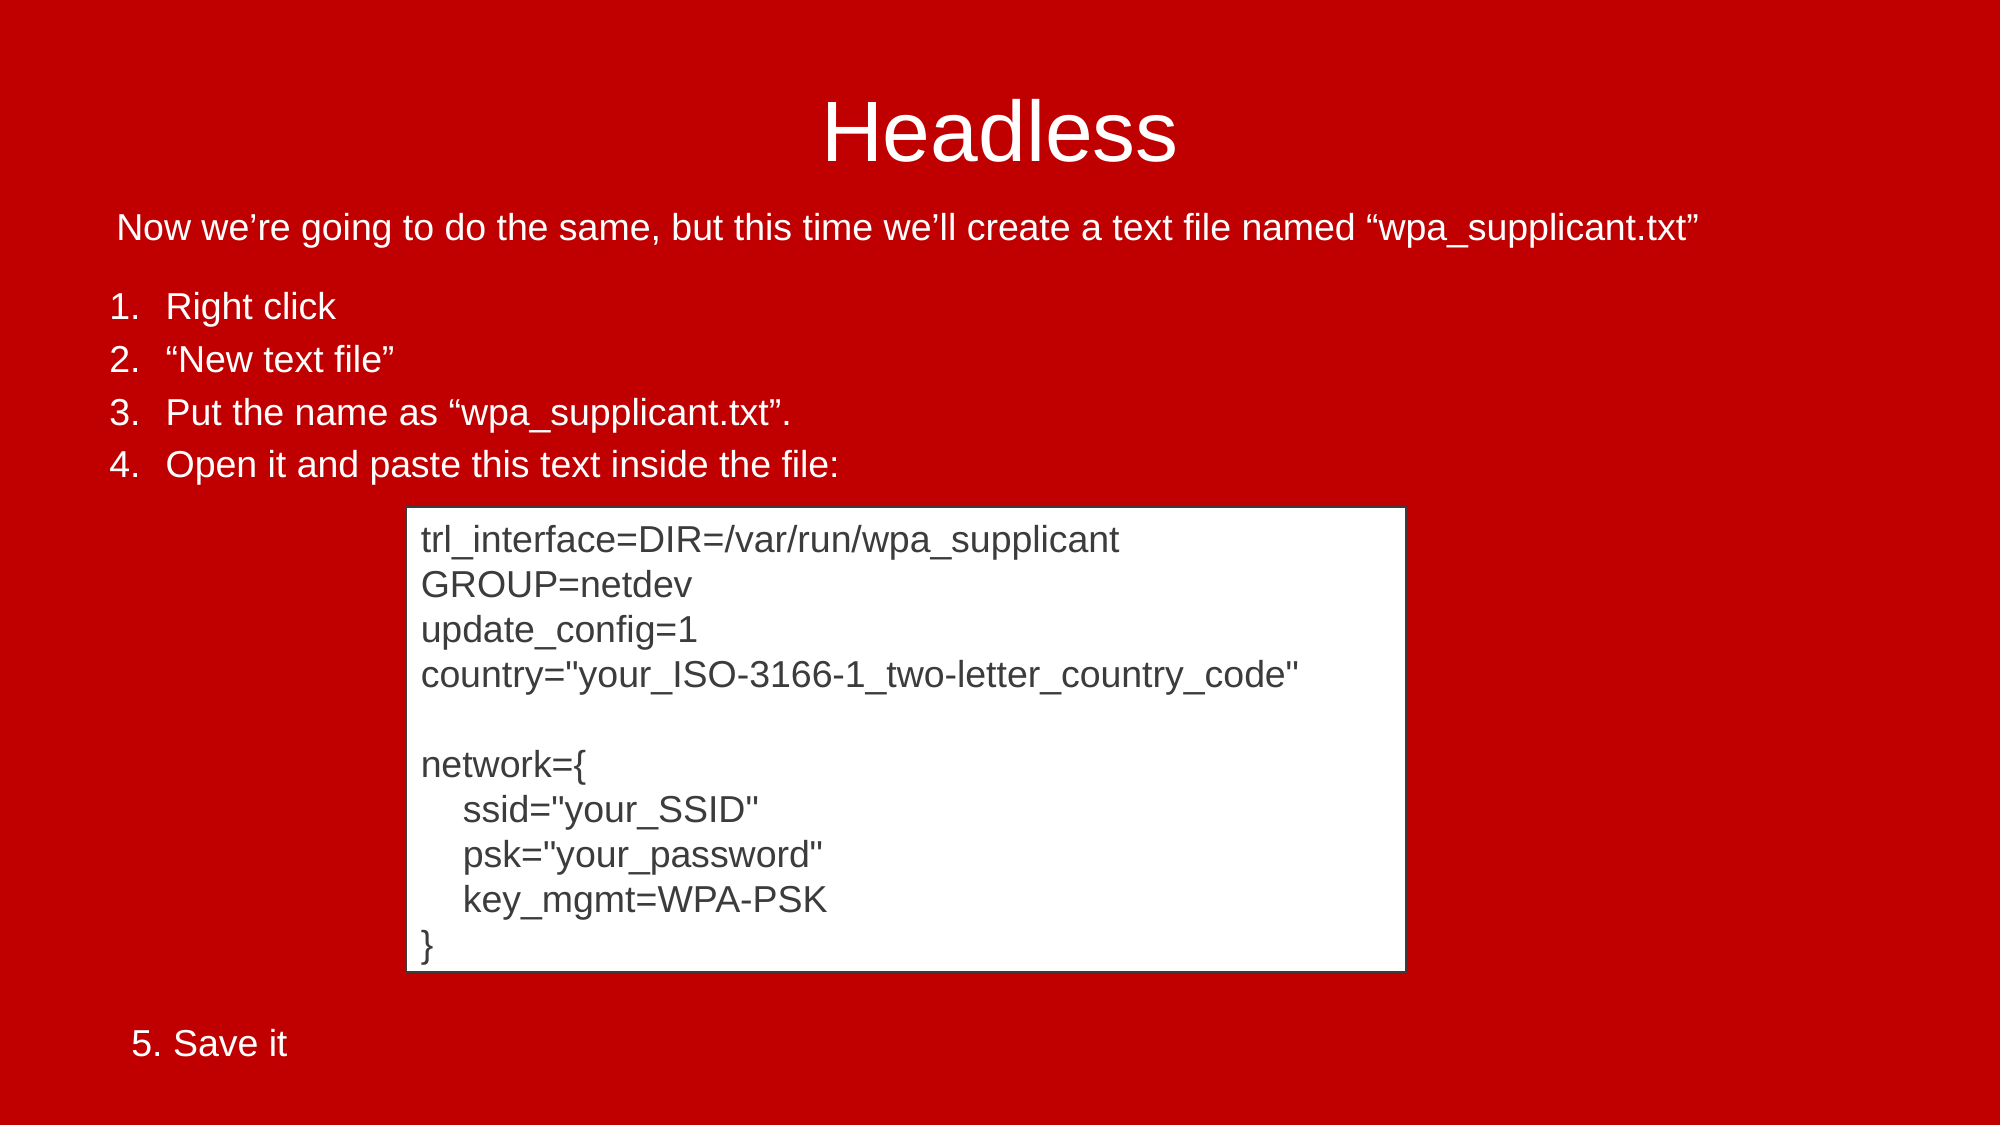

Headless
Now we’re going to do the same, but this time we’ll create a text file named “wpa_supplicant.txt”
Right click
“New text file”
Put the name as “wpa_supplicant.txt”.
Open it and paste this text inside the file:
trl_interface=DIR=/var/run/wpa_supplicant GROUP=netdev
update_config=1
country="your_ISO-3166-1_two-letter_country_code"

network={
    ssid="your_SSID"
    psk="your_password"
    key_mgmt=WPA-PSK
}
5. Save it